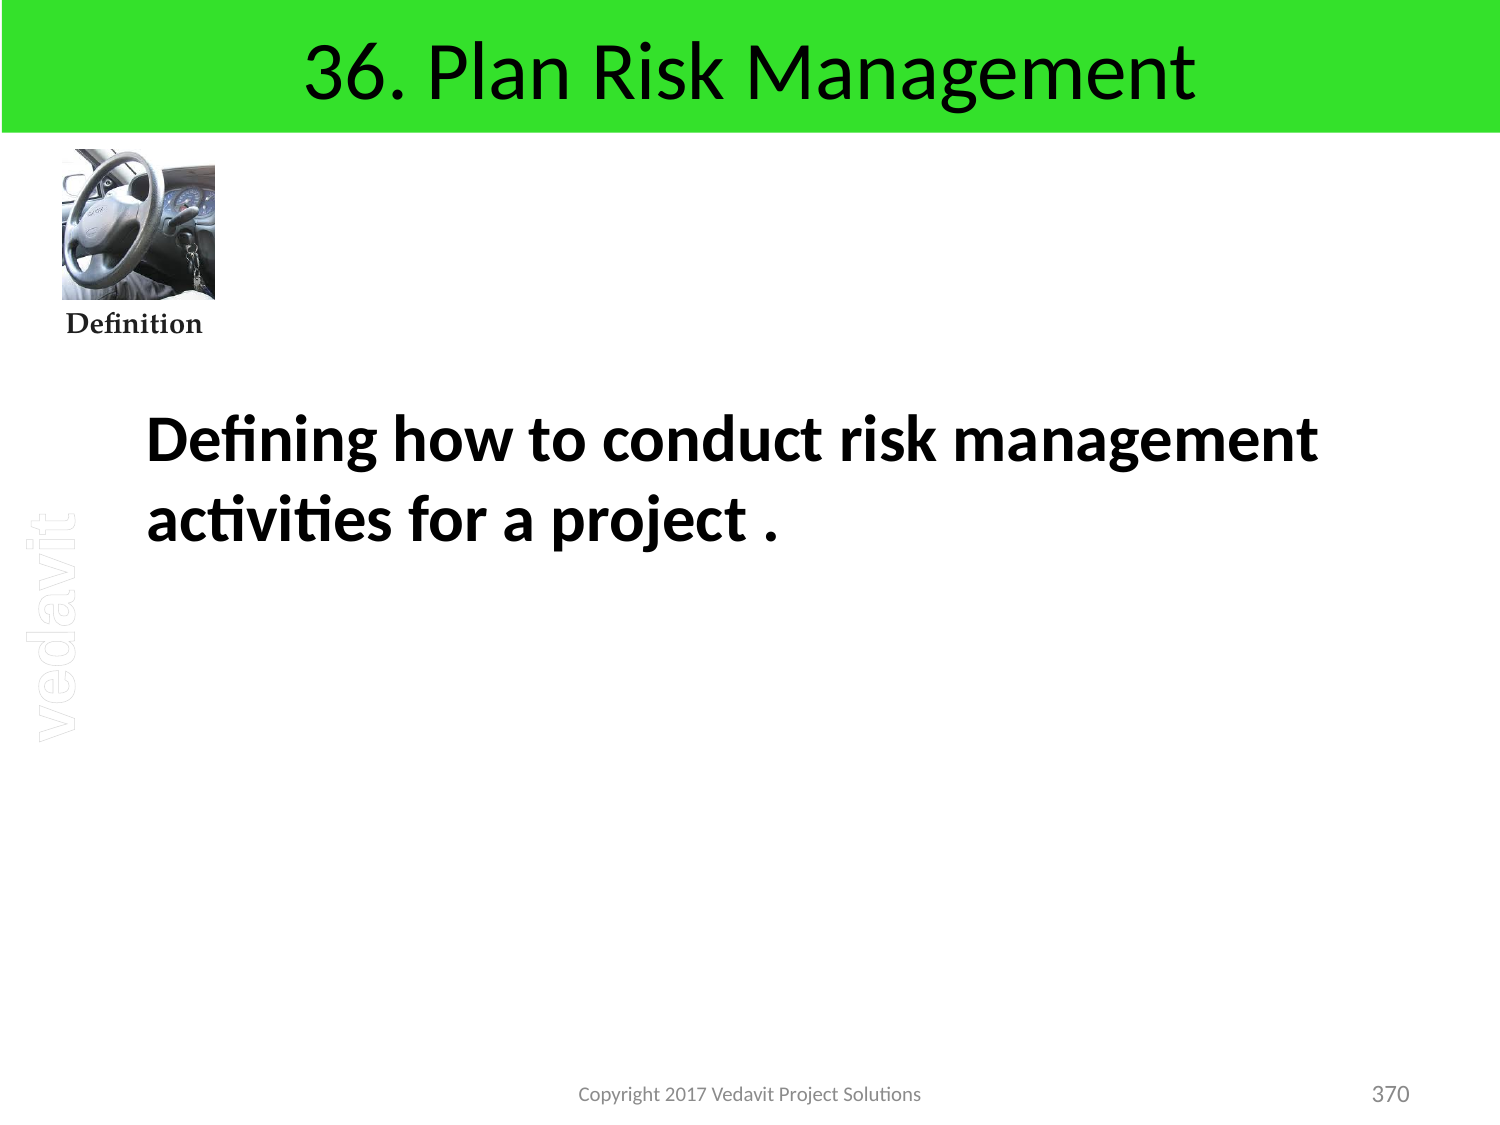

# 36. Plan Risk Management
	Defining how to conduct risk management activities for a project .

Copyright 2017 Vedavit Project Solutions
370